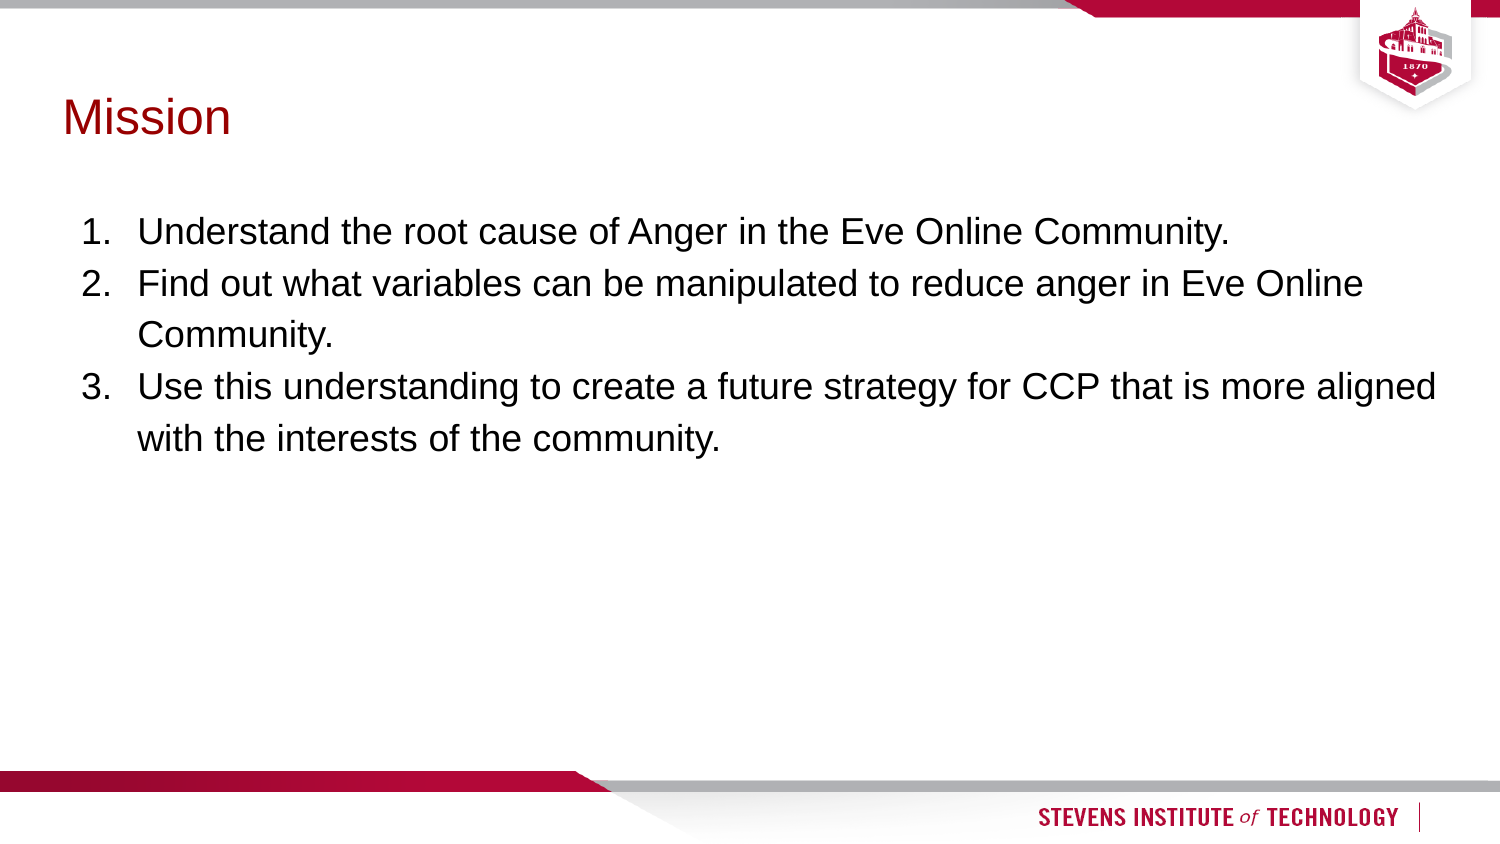

# Mission

Understand the root cause of Anger in the Eve Online Community.
Find out what variables can be manipulated to reduce anger in Eve Online Community.
Use this understanding to create a future strategy for CCP that is more aligned with the interests of the community.